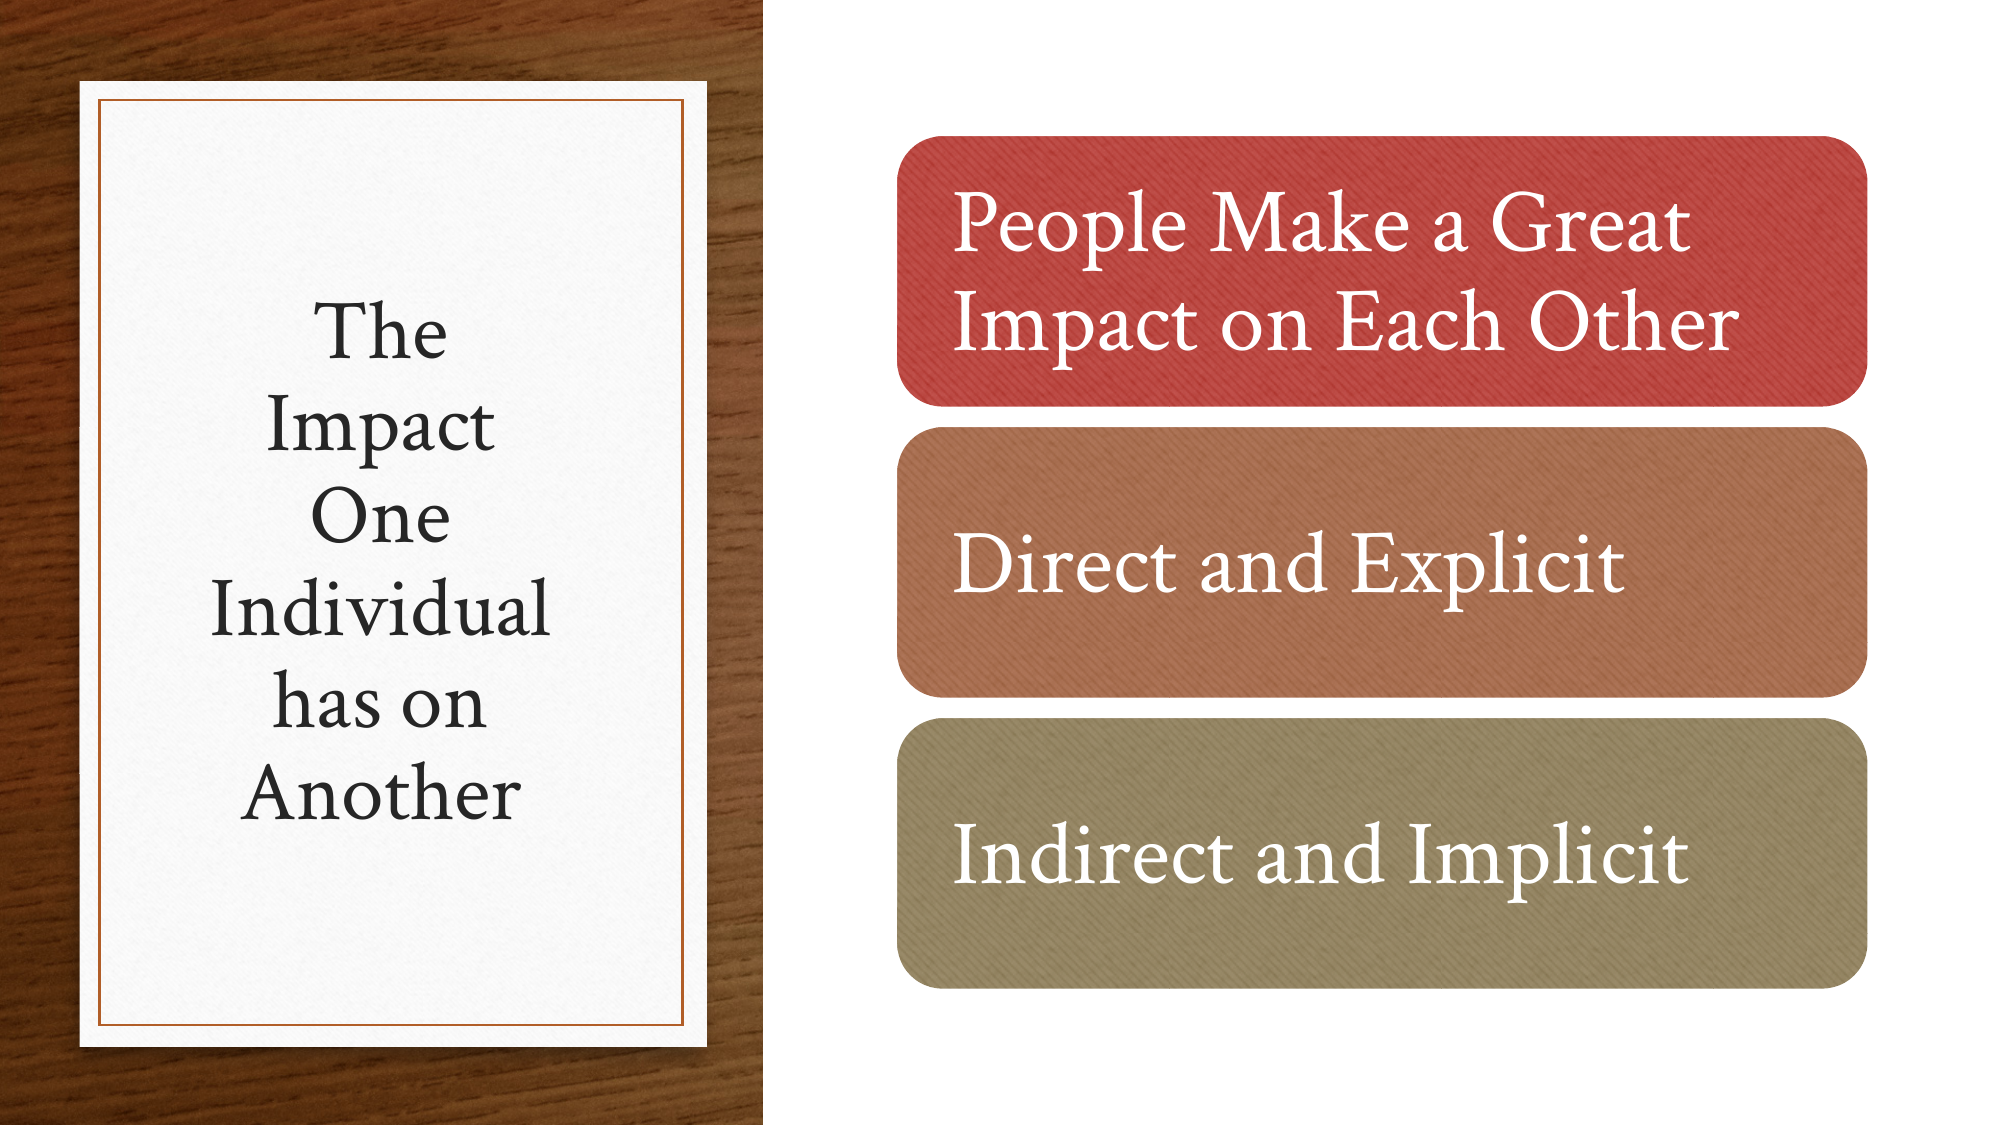

People Make a Great Impact on Each Other
Direct and Explicit
Indirect and Implicit
# The Impact One Individual has on Another